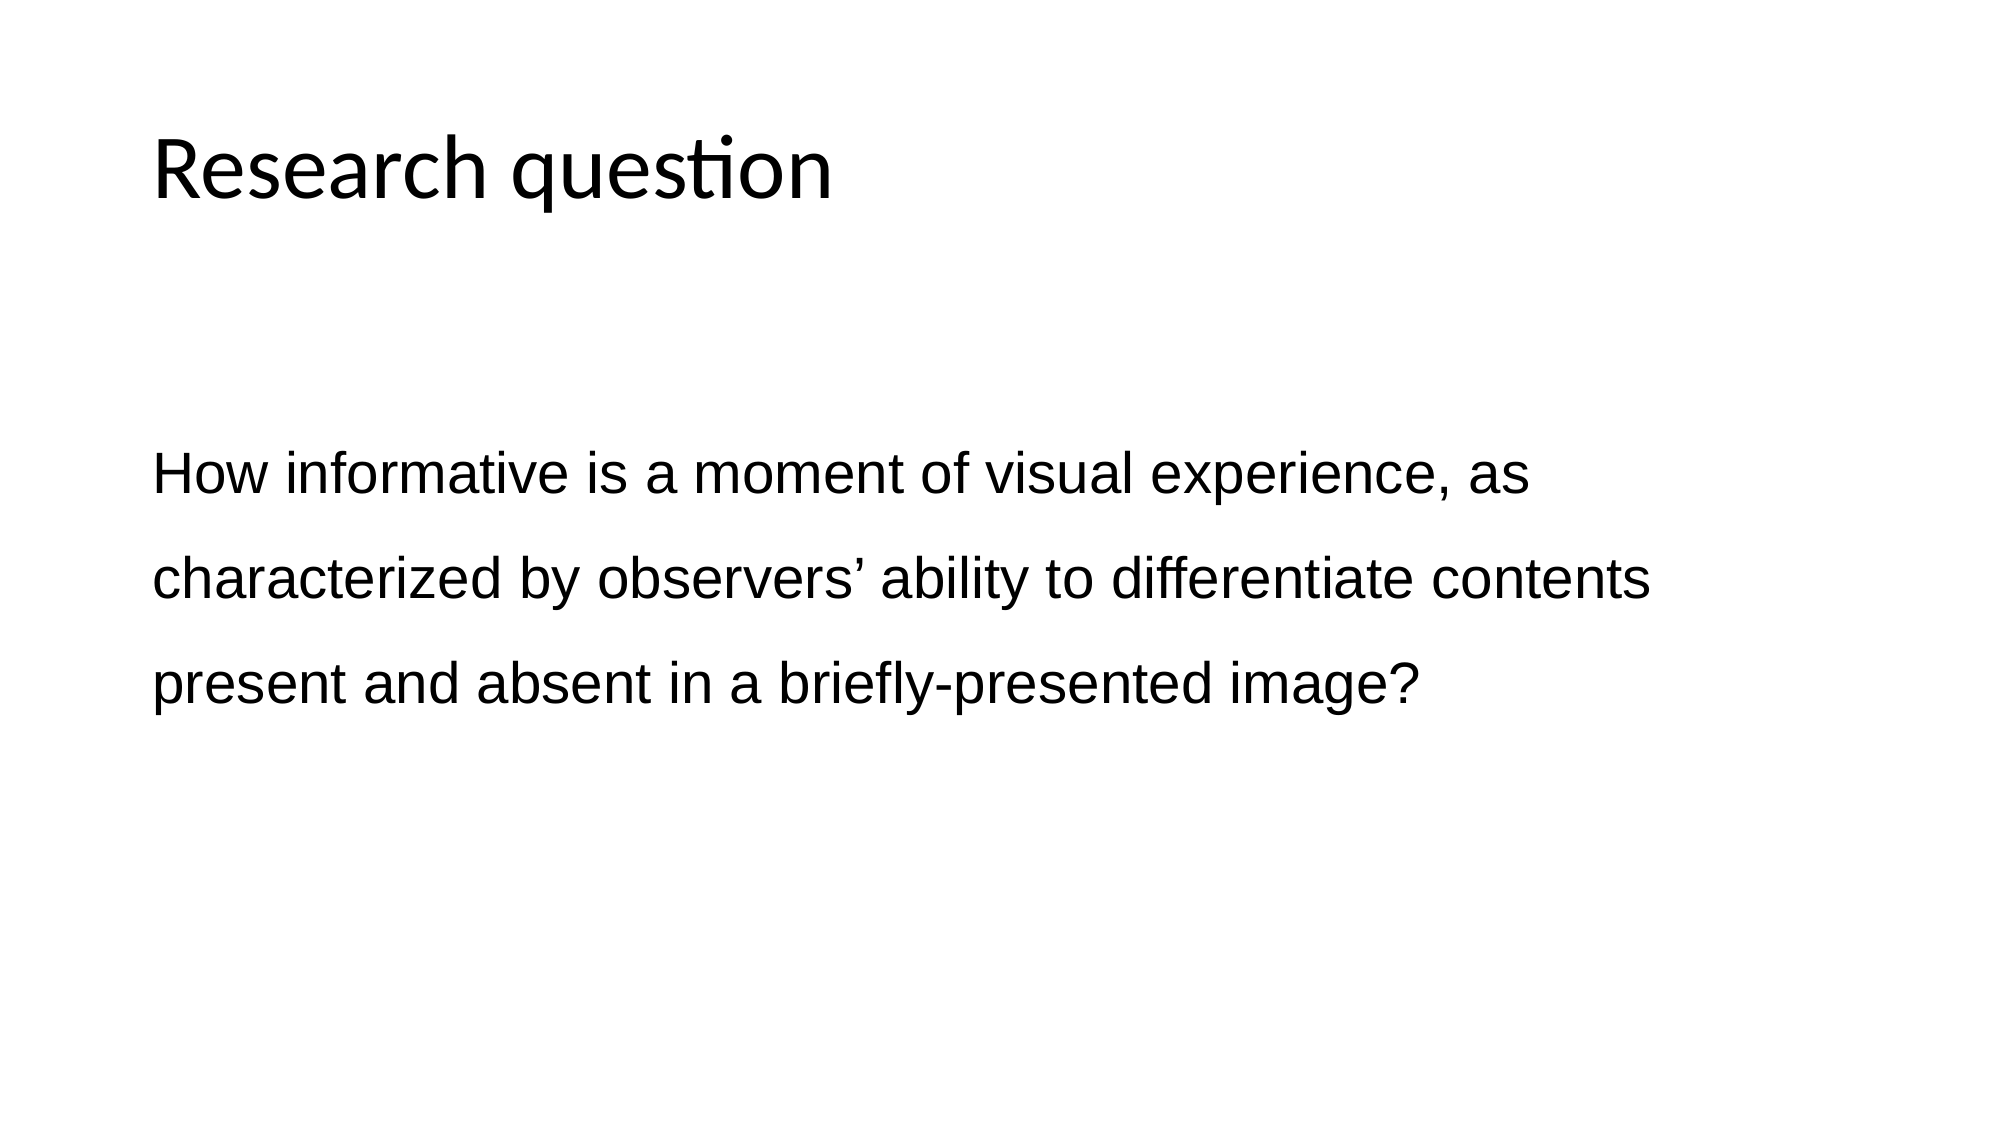

# Research question

How informative is a moment of visual experience, as characterized by observers’ ability to differentiate contents present and absent in a briefly-presented image?